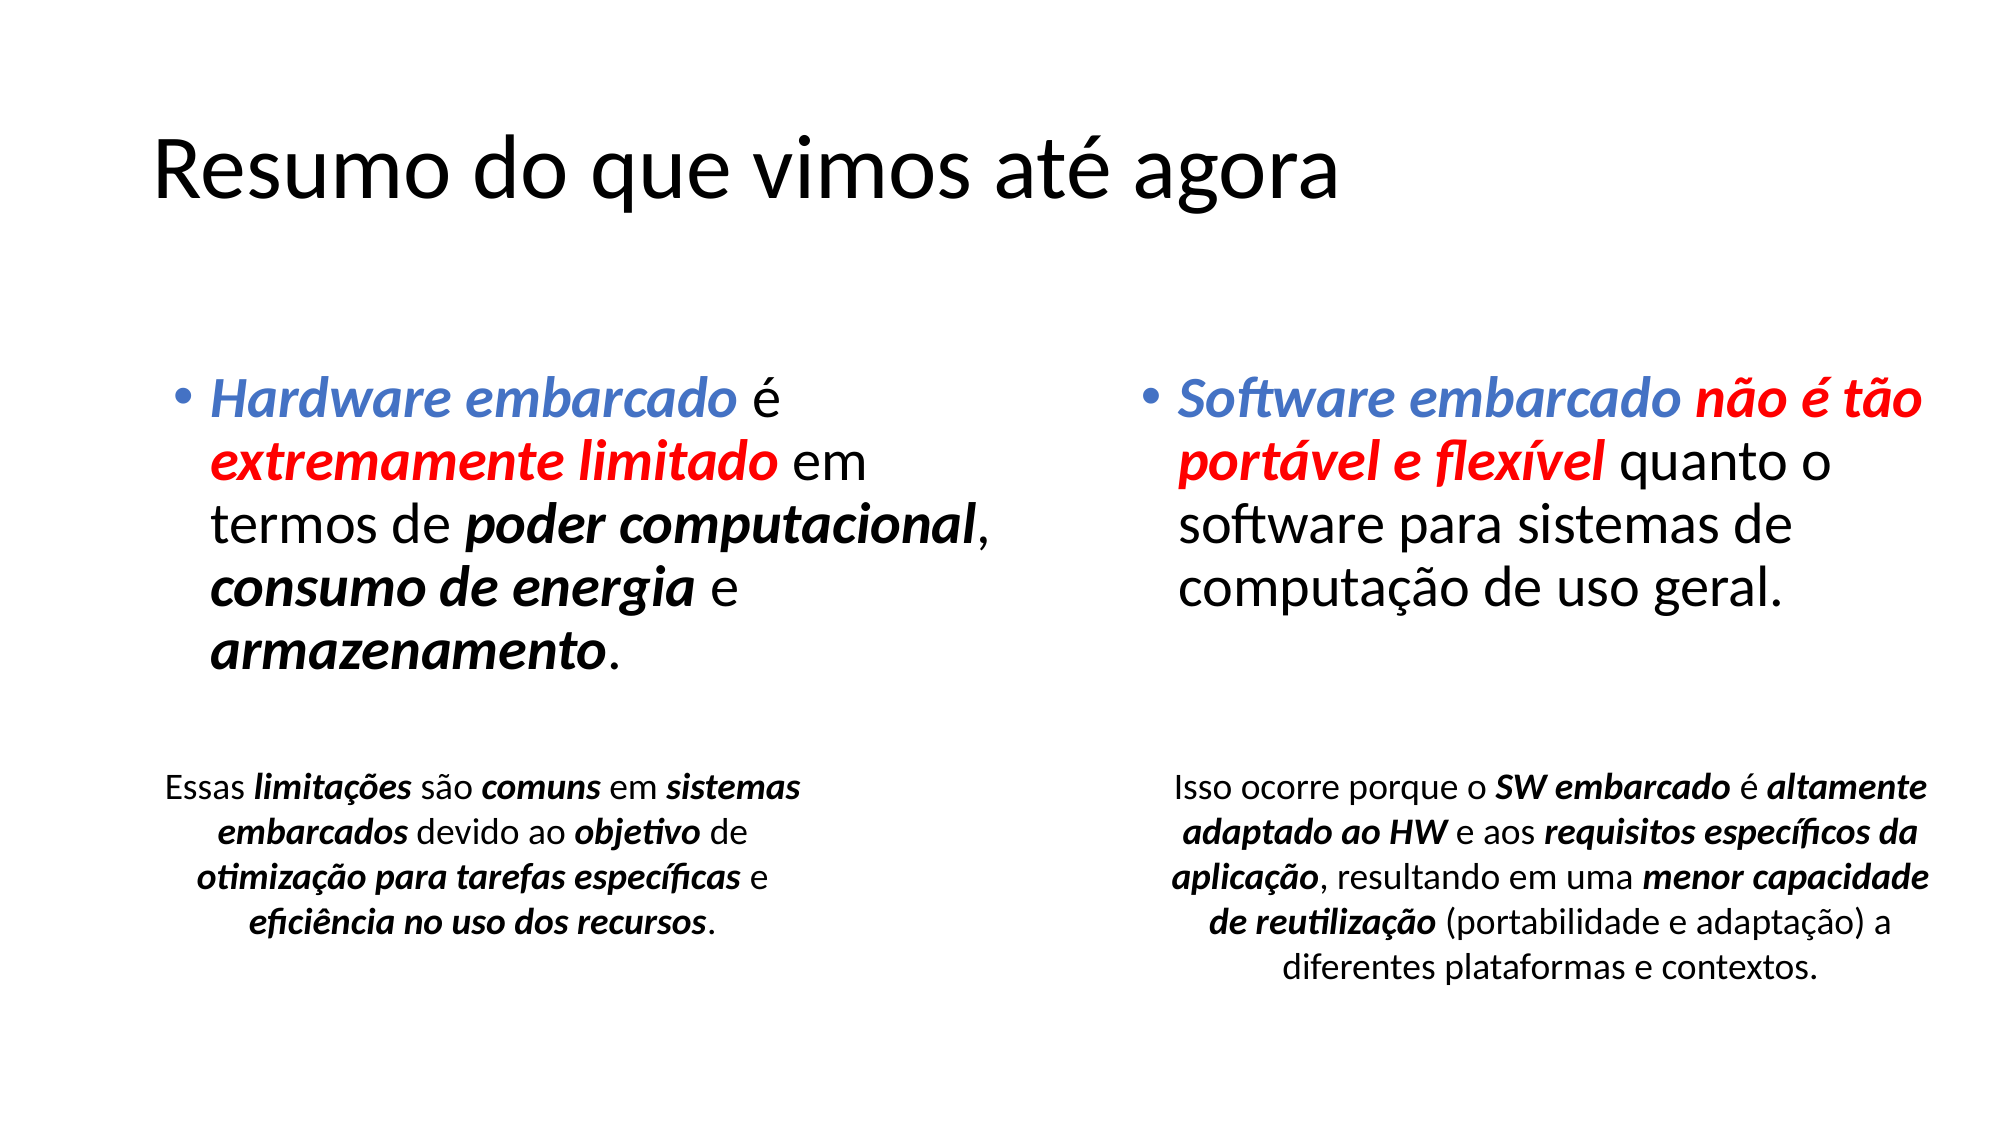

# Resumo do que vimos até agora
Hardware embarcado é extremamente limitado em termos de poder computacional, consumo de energia e armazenamento.
Software embarcado não é tão portável e flexível quanto o software para sistemas de computação de uso geral.
Essas limitações são comuns em sistemas embarcados devido ao objetivo de otimização para tarefas específicas e eficiência no uso dos recursos.
Isso ocorre porque o SW embarcado é altamente adaptado ao HW e aos requisitos específicos da aplicação, resultando em uma menor capacidade de reutilização (portabilidade e adaptação) a diferentes plataformas e contextos.